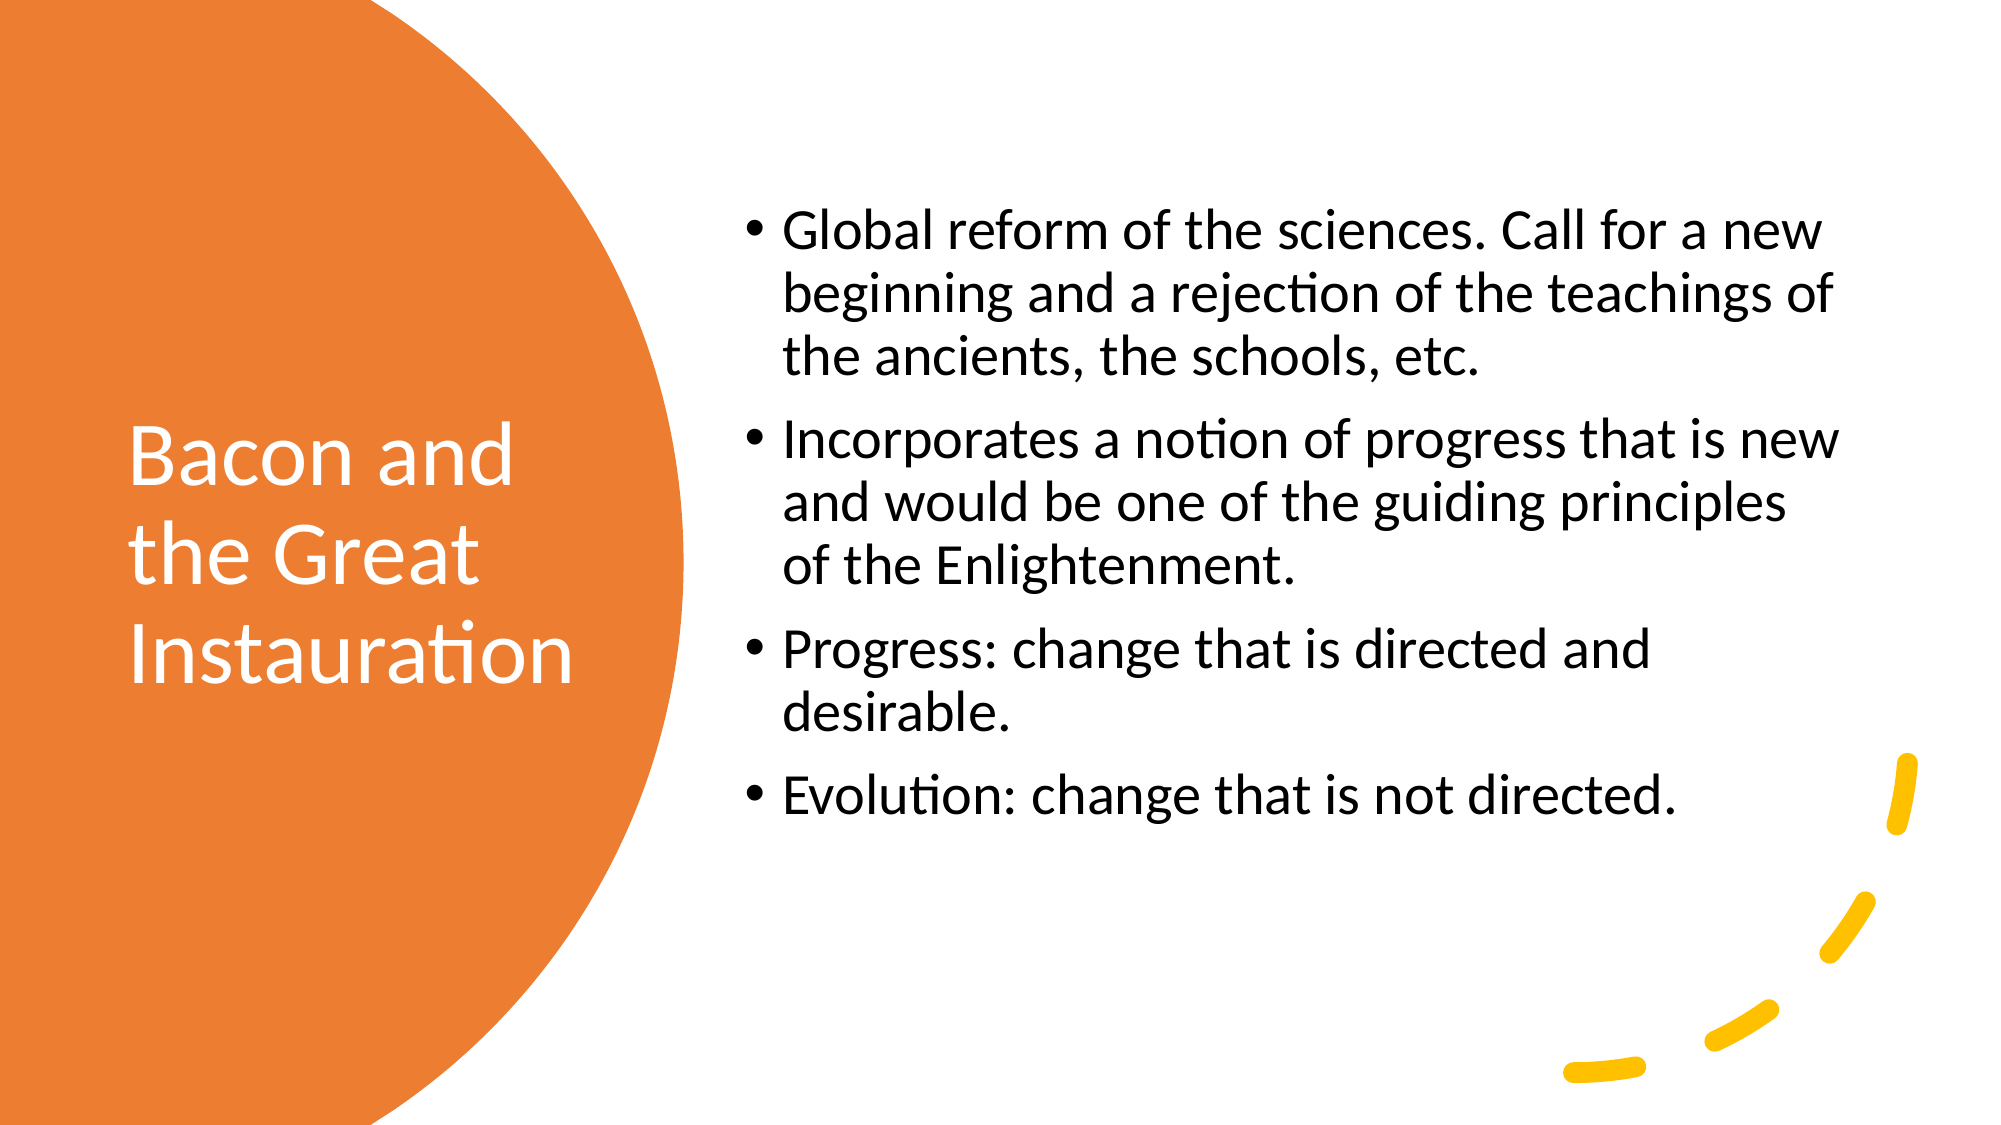

Global reform of the sciences. Call for a new beginning and a rejection of the teachings of the ancients, the schools, etc.
Incorporates a notion of progress that is new and would be one of the guiding principles of the Enlightenment.
Progress: change that is directed and desirable.
Evolution: change that is not directed.

# Bacon and the Great Instauration